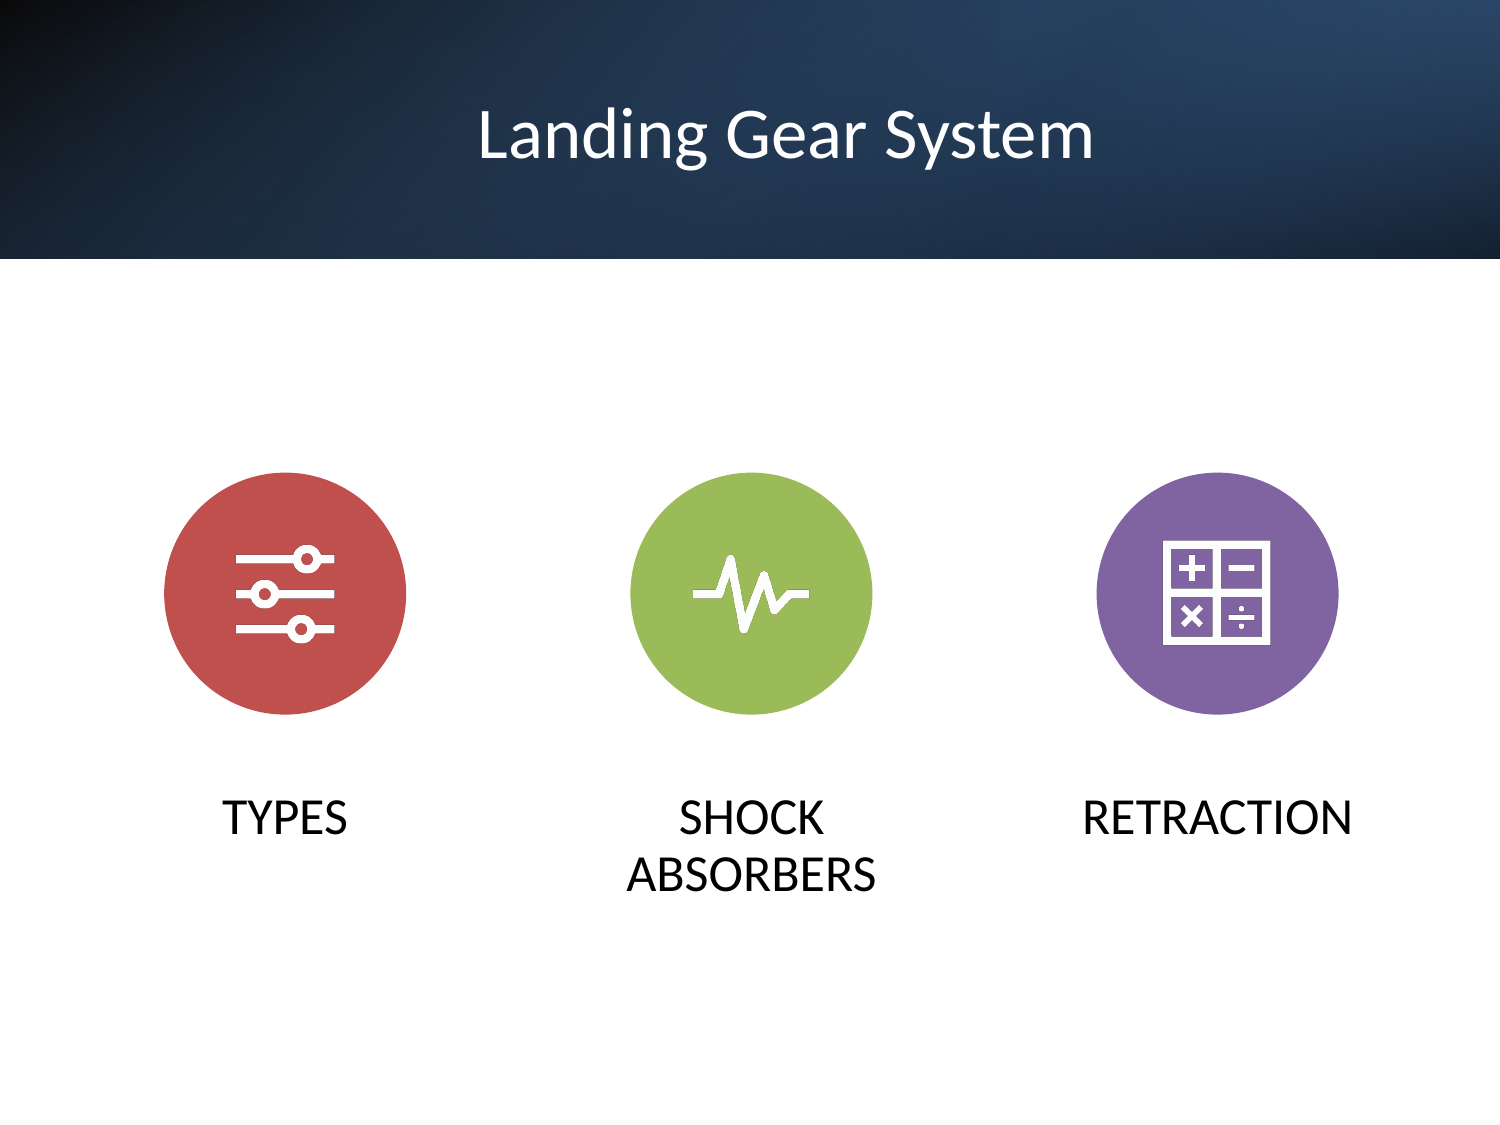

# Landing Gear System
Types
Shock absorbers
Retraction